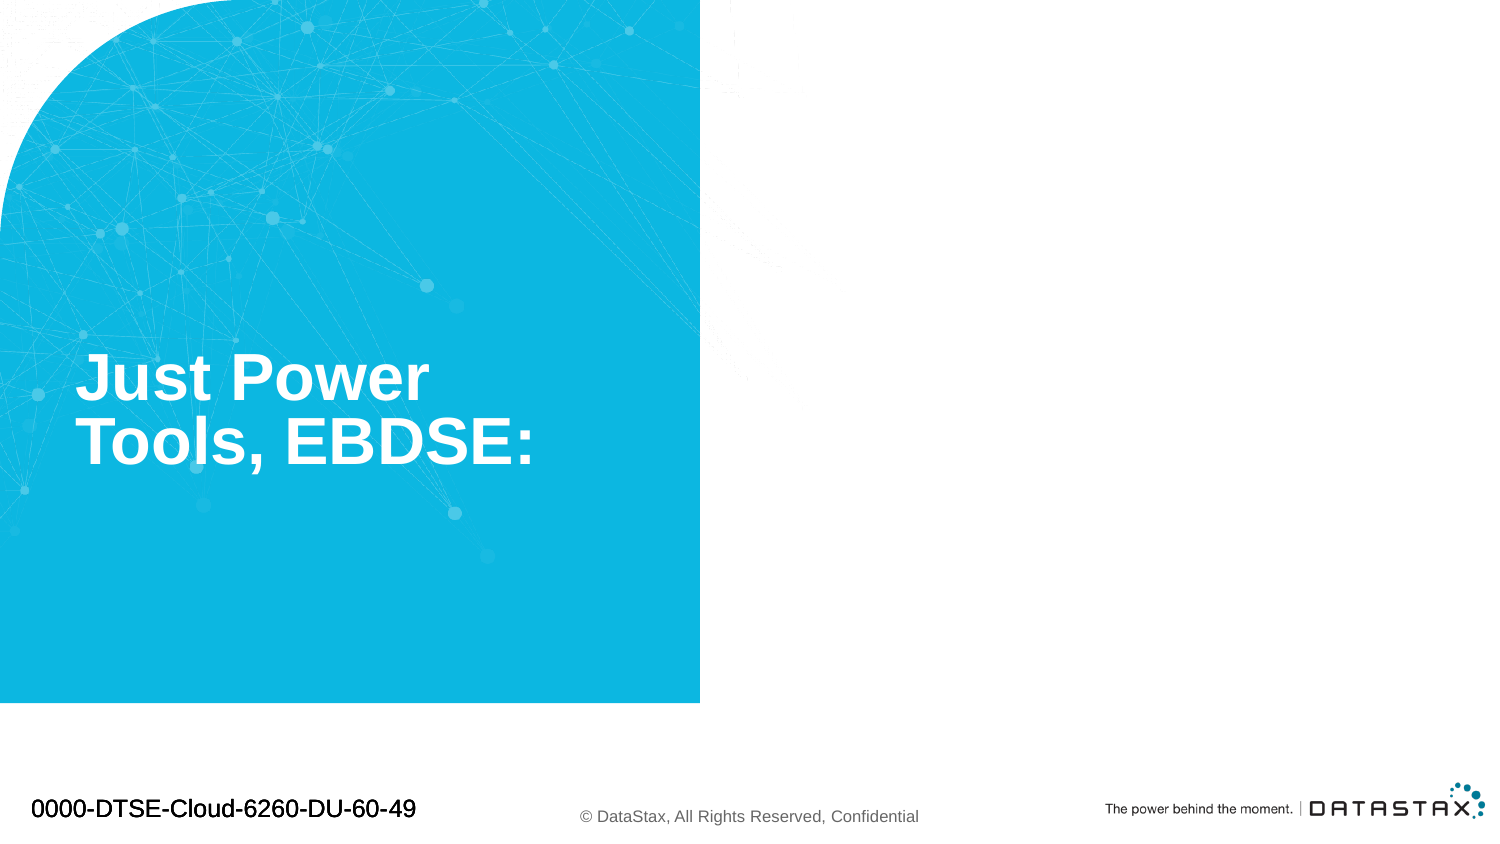

# Just Power Tools, EBDSE:
0000-DTSE-Cloud-6260-DU-60-49
0000-DTSE-Cloud-6260-DU-60-49
0000-DTSE-Cloud-6260-DU-60-49